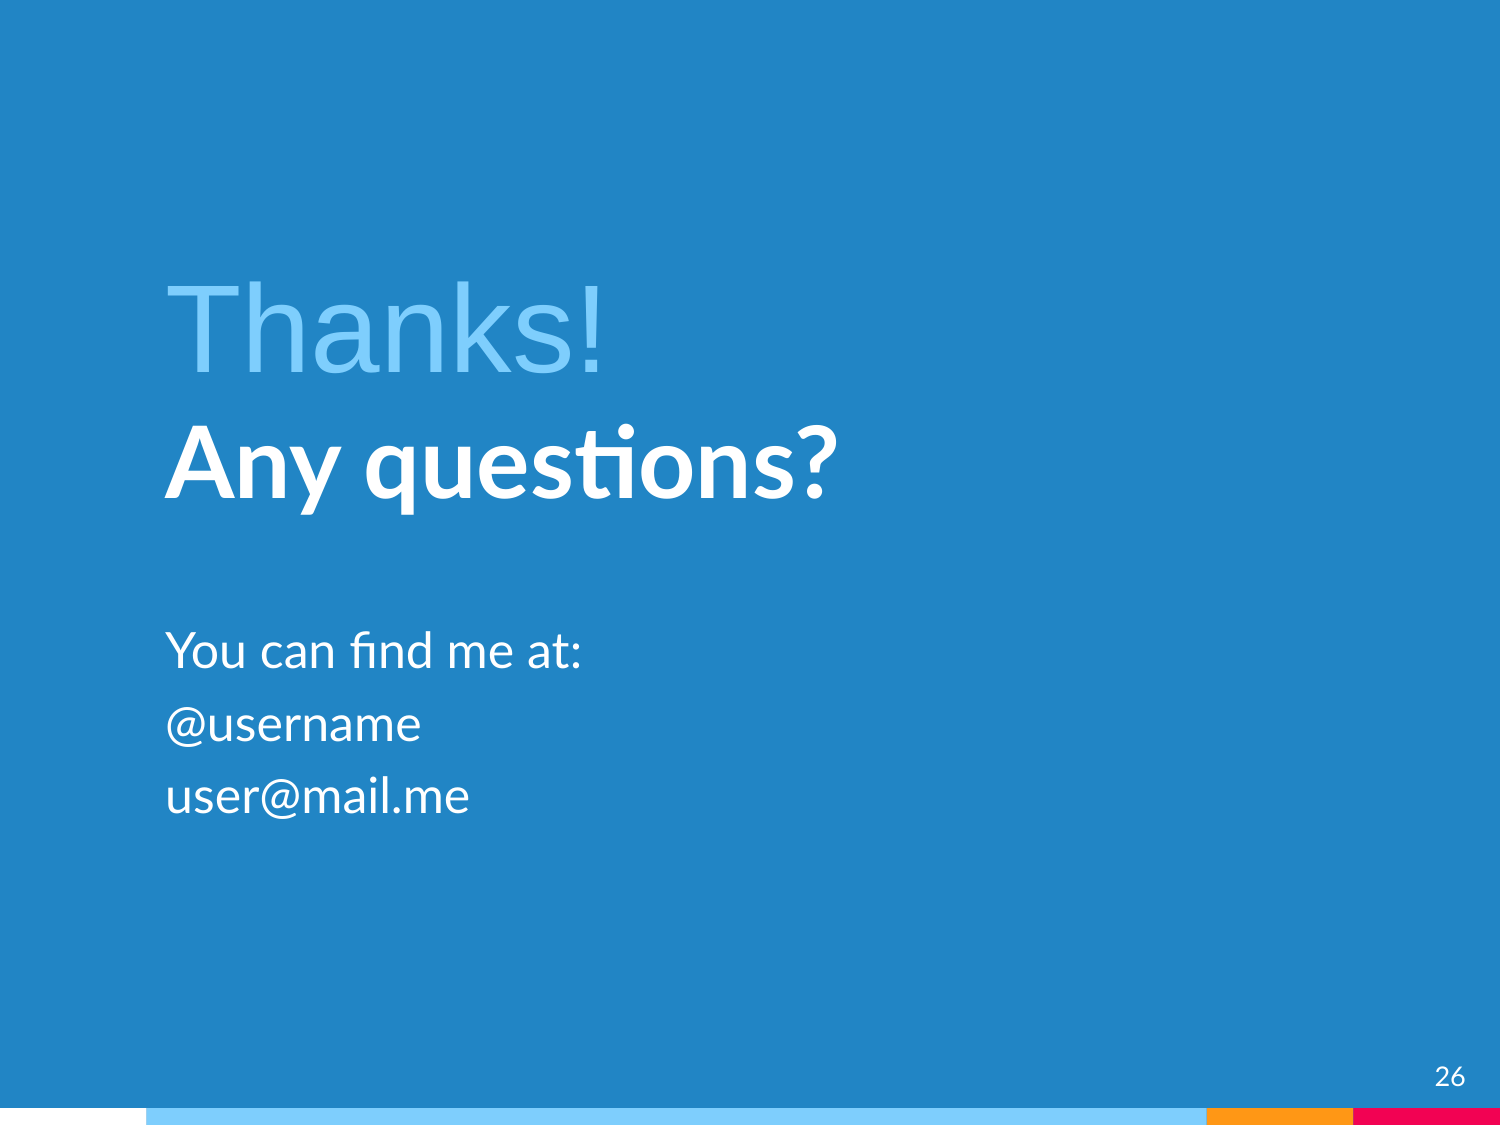

Thanks!
Any questions?
You can find me at:
@username
user@mail.me
26